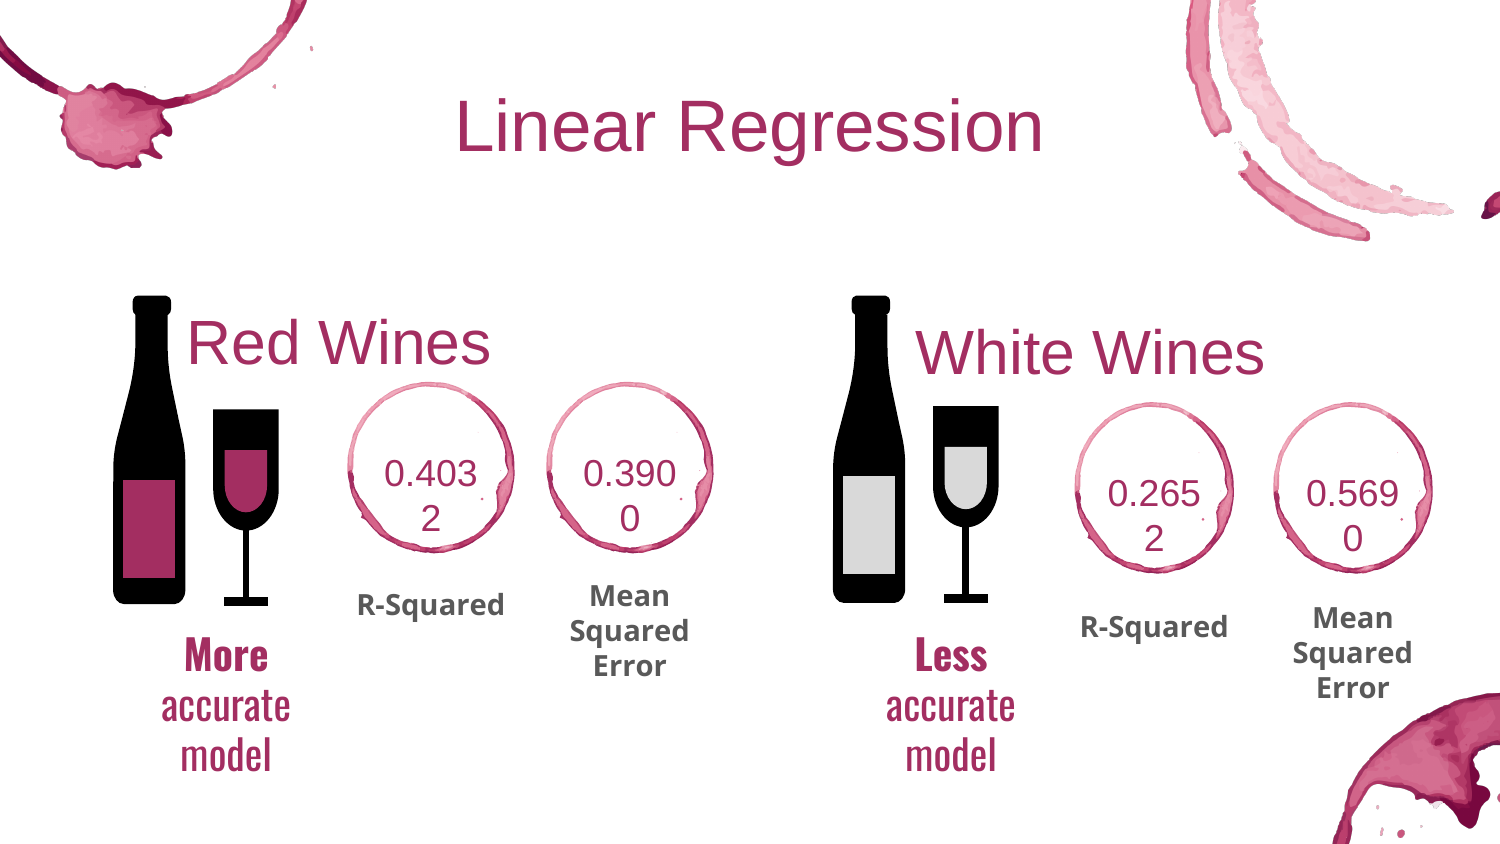

# Linear Regression
Red Wines

White Wines

0.4032
0.3900
0.5690
0.2652
Mean Squared Error
R-Squared
Mean Squared Error
R-Squared
More accurate model
Less
accurate model